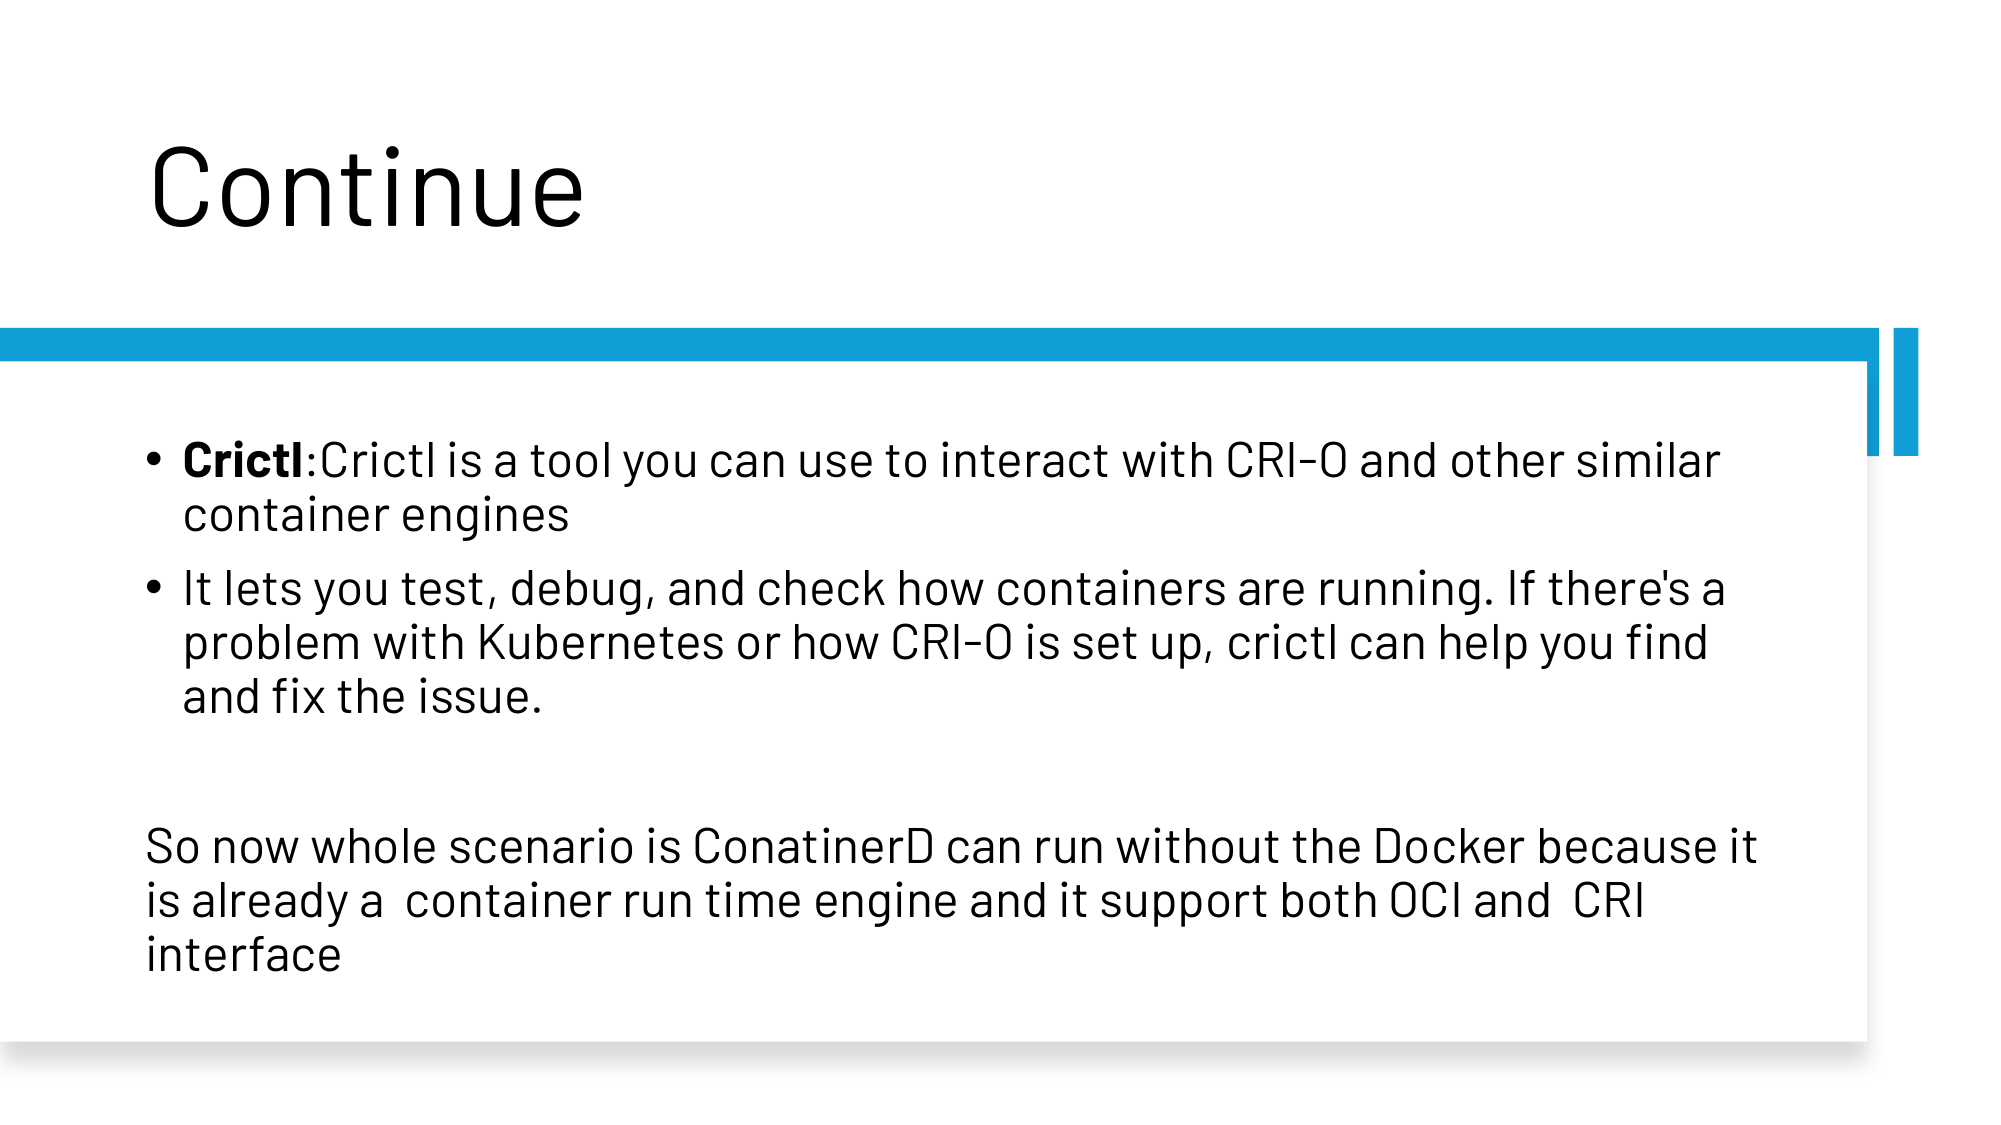

# Continue

Crictl:Crictl is a tool you can use to interact with CRI-O and other similar container engines
It lets you test, debug, and check how containers are running. If there's a problem with Kubernetes or how CRI-O is set up, crictl can help you find and fix the issue.

So now whole scenario is ConatinerD can run without the Docker because it is already a  container run time engine and it support both OCI and  CRI interface